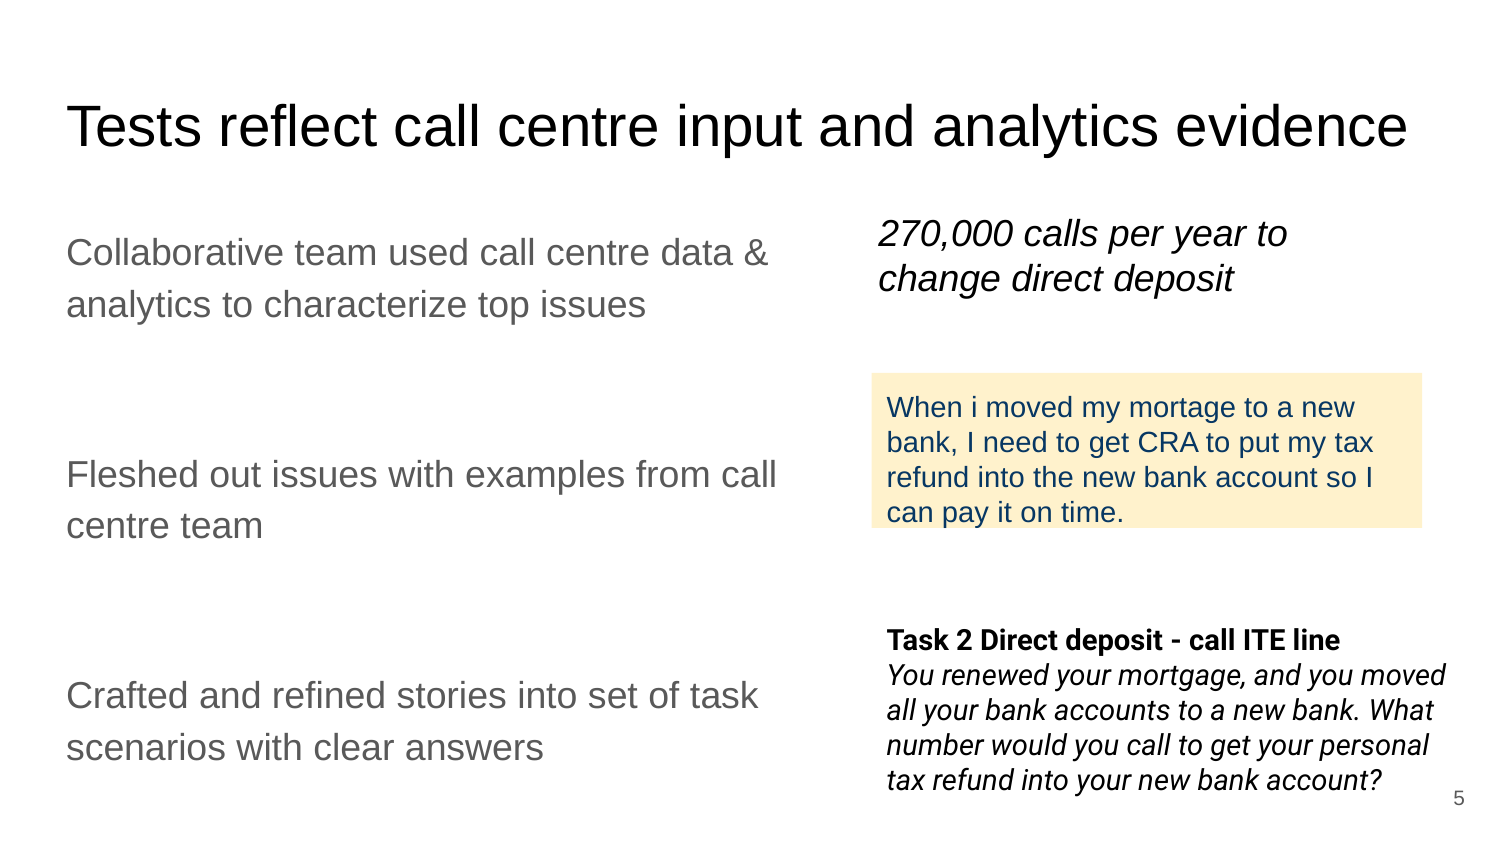

# Tests reflect call centre input and analytics evidence
270,000 calls per year to change direct deposit
Collaborative team used call centre data & analytics to characterize top issues

Fleshed out issues with examples from call centre team

Crafted and refined stories into set of task scenarios with clear answers

When i moved my mortage to a new bank, I need to get CRA to put my tax refund into the new bank account so I can pay it on time.
Task 2 Direct deposit - call ITE line
You renewed your mortgage, and you moved all your bank accounts to a new bank. What number would you call to get your personal tax refund into your new bank account?

5